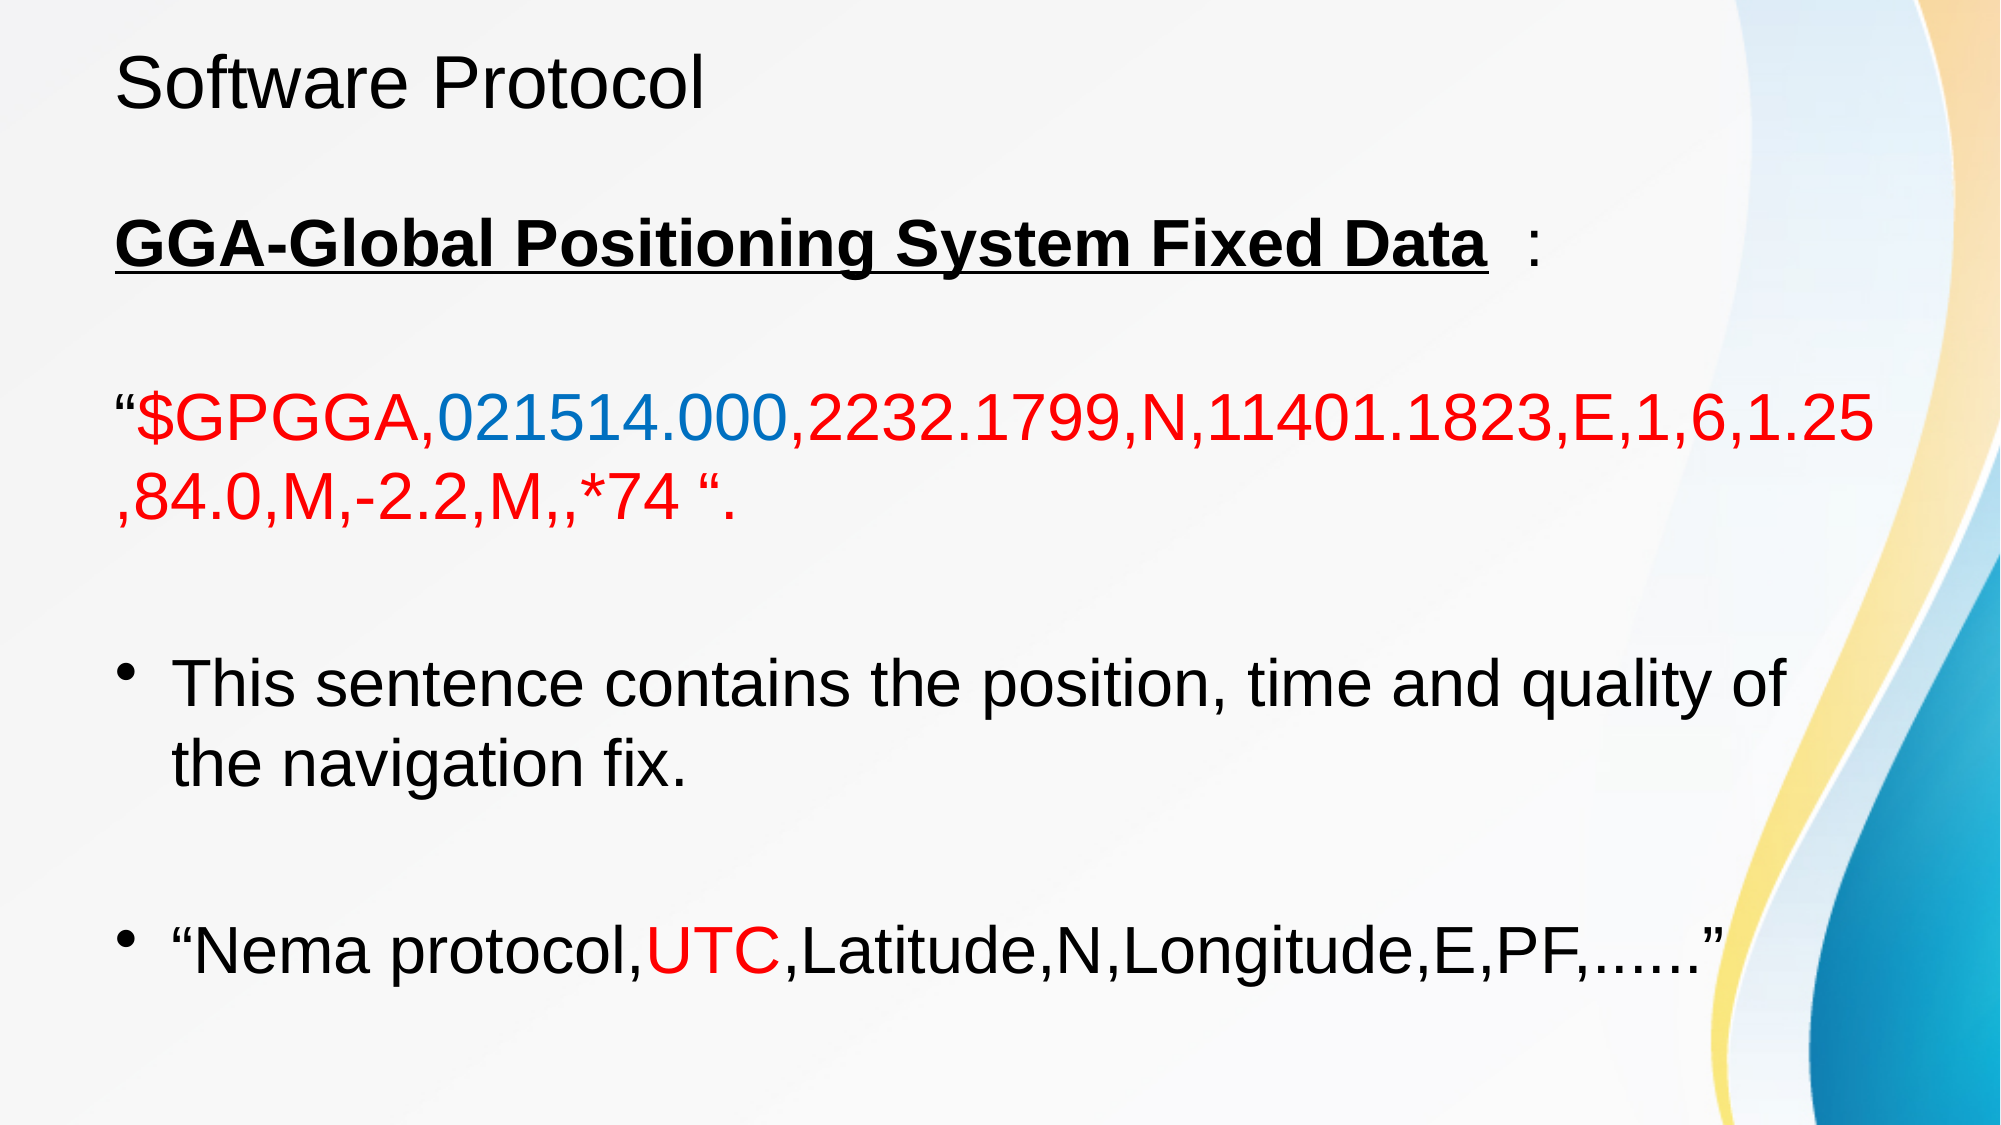

# Software Protocol
GGA-Global Positioning System Fixed Data  :
 “$GPGGA,021514.000,2232.1799,N,11401.1823,E,1,6,1.25,84.0,M,-2.2,M,,*74 “.

This sentence contains the position, time and quality of the navigation fix.

“Nema protocol,UTC,Latitude,N,Longitude,E,PF,......”